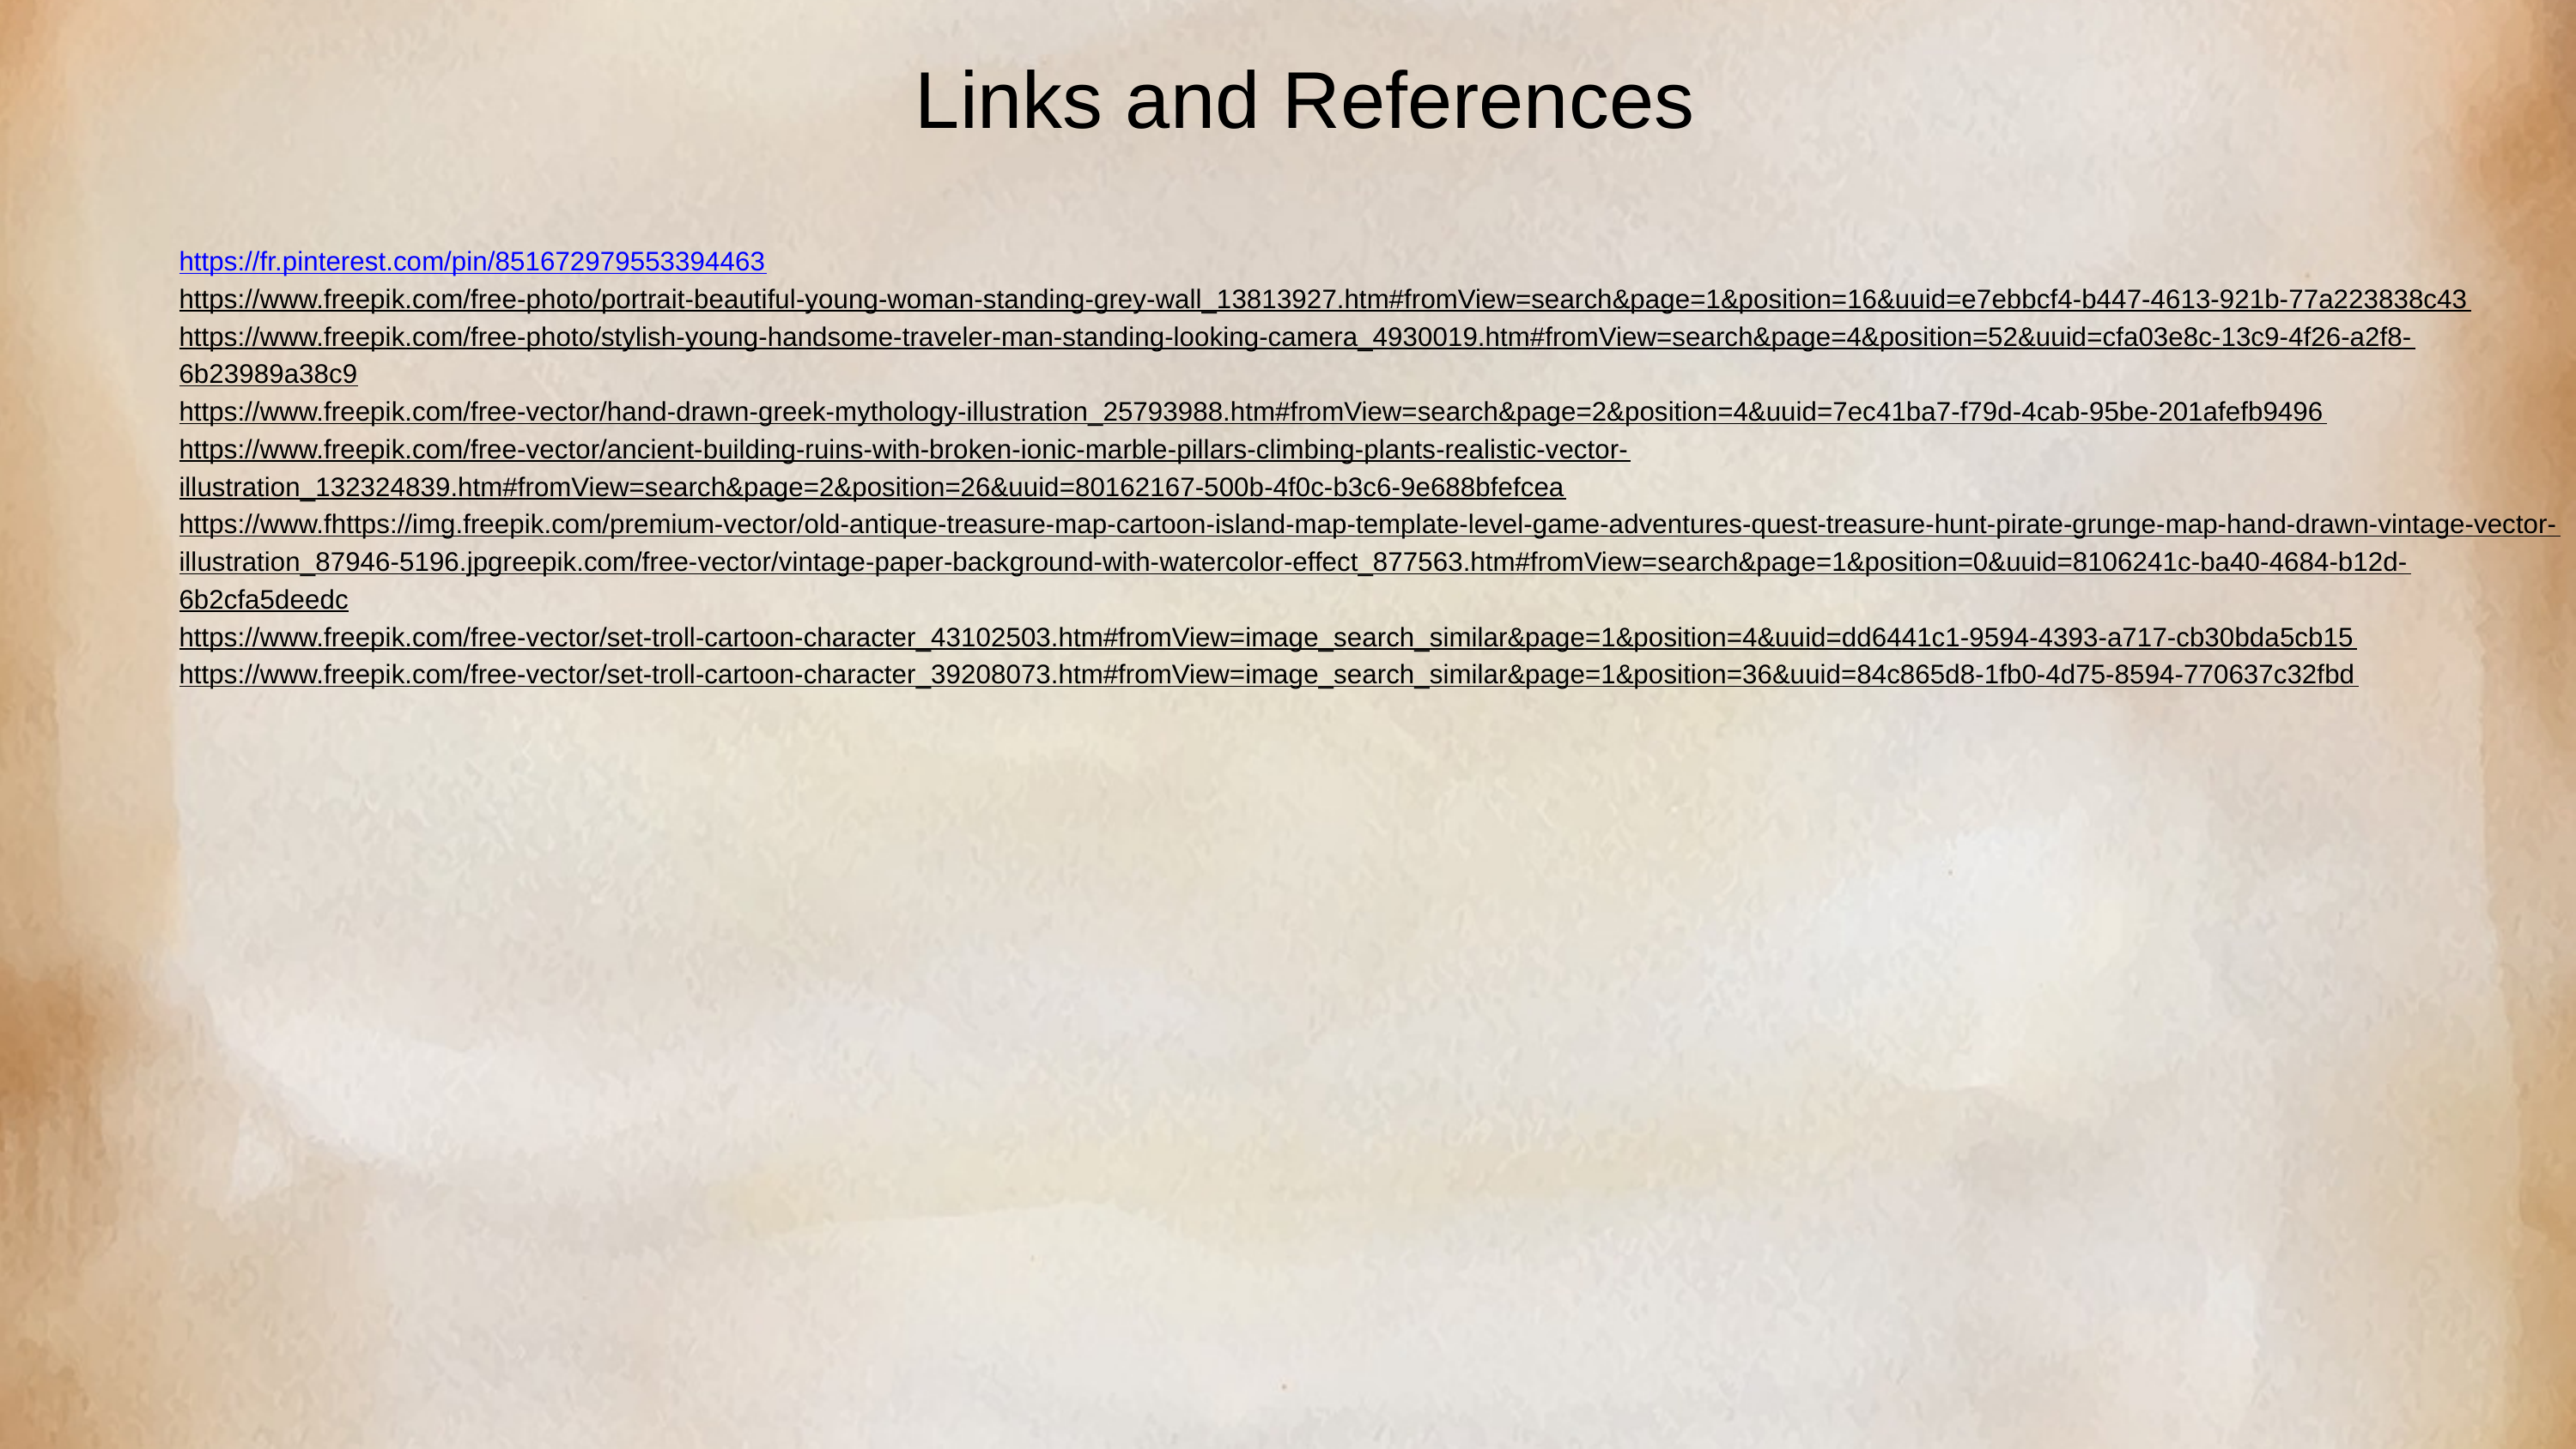

Links and References
https://fr.pinterest.com/pin/851672979553394463
https://www.freepik.com/free-photo/portrait-beautiful-young-woman-standing-grey-wall_13813927.htm#fromView=search&page=1&position=16&uuid=e7ebbcf4-b447-4613-921b-77a223838c43
https://www.freepik.com/free-photo/stylish-young-handsome-traveler-man-standing-looking-camera_4930019.htm#fromView=search&page=4&position=52&uuid=cfa03e8c-13c9-4f26-a2f8-6b23989a38c9
https://www.freepik.com/free-vector/hand-drawn-greek-mythology-illustration_25793988.htm#fromView=search&page=2&position=4&uuid=7ec41ba7-f79d-4cab-95be-201afefb9496
https://www.freepik.com/free-vector/ancient-building-ruins-with-broken-ionic-marble-pillars-climbing-plants-realistic-vector-illustration_132324839.htm#fromView=search&page=2&position=26&uuid=80162167-500b-4f0c-b3c6-9e688bfefcea
https://www.fhttps://img.freepik.com/premium-vector/old-antique-treasure-map-cartoon-island-map-template-level-game-adventures-quest-treasure-hunt-pirate-grunge-map-hand-drawn-vintage-vector-illustration_87946-5196.jpgreepik.com/free-vector/vintage-paper-background-with-watercolor-effect_877563.htm#fromView=search&page=1&position=0&uuid=8106241c-ba40-4684-b12d-6b2cfa5deedc
https://www.freepik.com/free-vector/set-troll-cartoon-character_43102503.htm#fromView=image_search_similar&page=1&position=4&uuid=dd6441c1-9594-4393-a717-cb30bda5cb15
https://www.freepik.com/free-vector/set-troll-cartoon-character_39208073.htm#fromView=image_search_similar&page=1&position=36&uuid=84c865d8-1fb0-4d75-8594-770637c32fbd